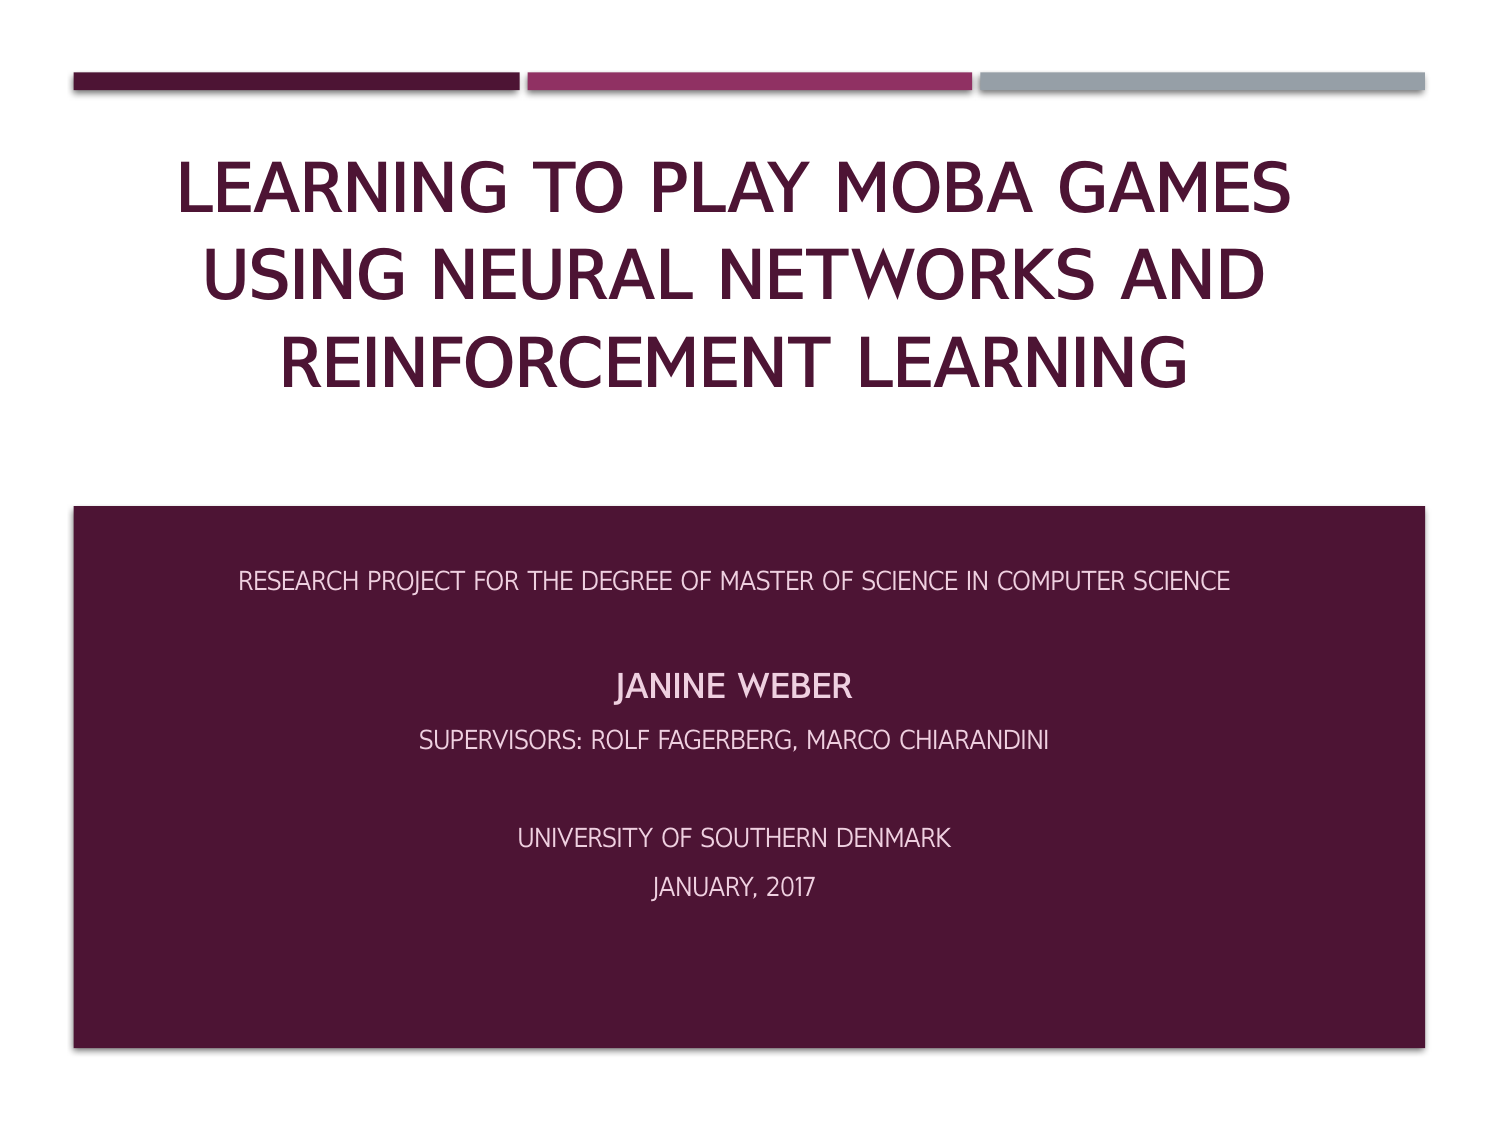

# Learning to play MOBA games using Neural Networks and Reinforcement Learning
Research Project for the degree of Master of Science in Computer Science

Janine Weber
Supervisors: Rolf Fagerberg, Marco Chiarandini

University of Southern Denmark
January, 2017